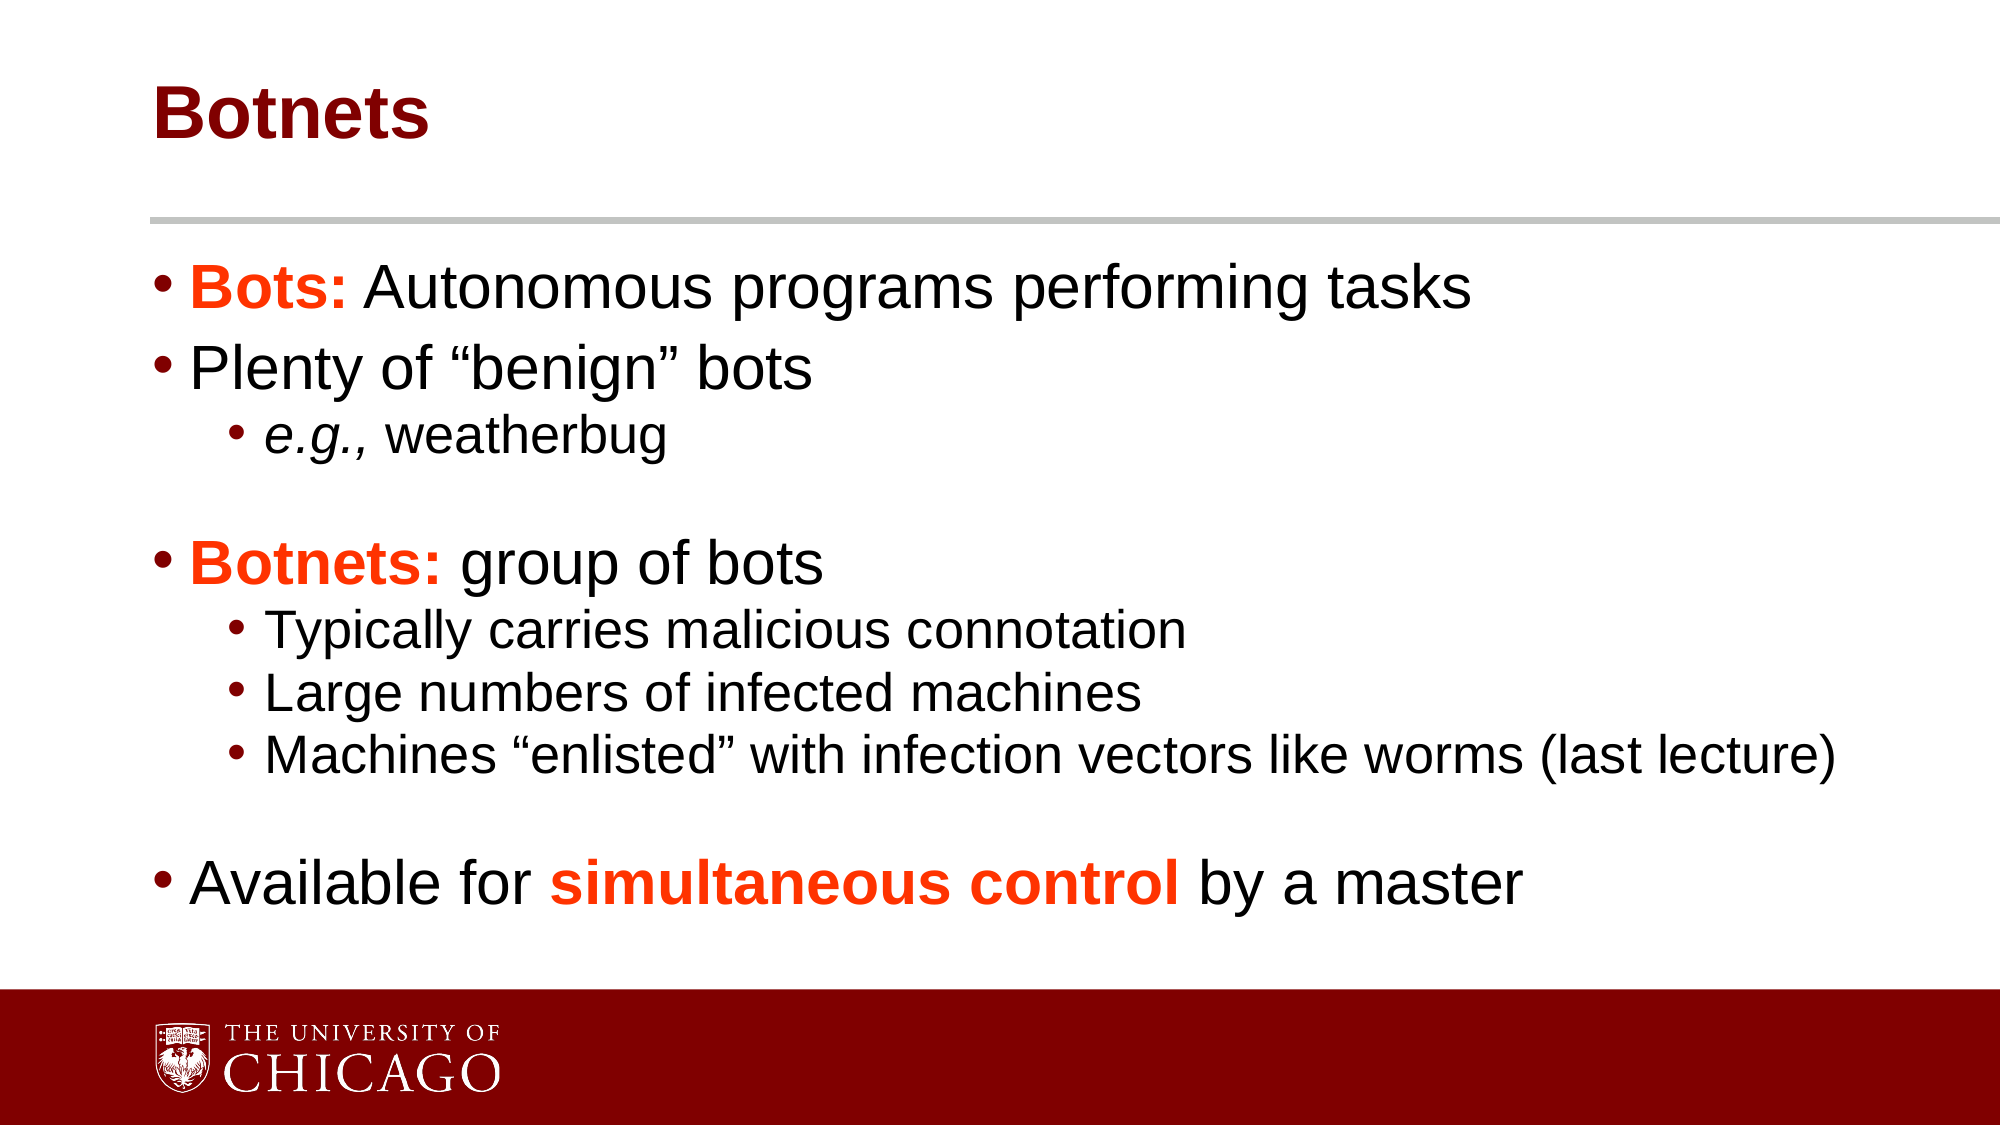

# Botnets
Bots: Autonomous programs performing tasks
Plenty of “benign” bots
e.g., weatherbug
Botnets: group of bots
Typically carries malicious connotation
Large numbers of infected machines
Machines “enlisted” with infection vectors like worms (last lecture)
Available for simultaneous control by a master